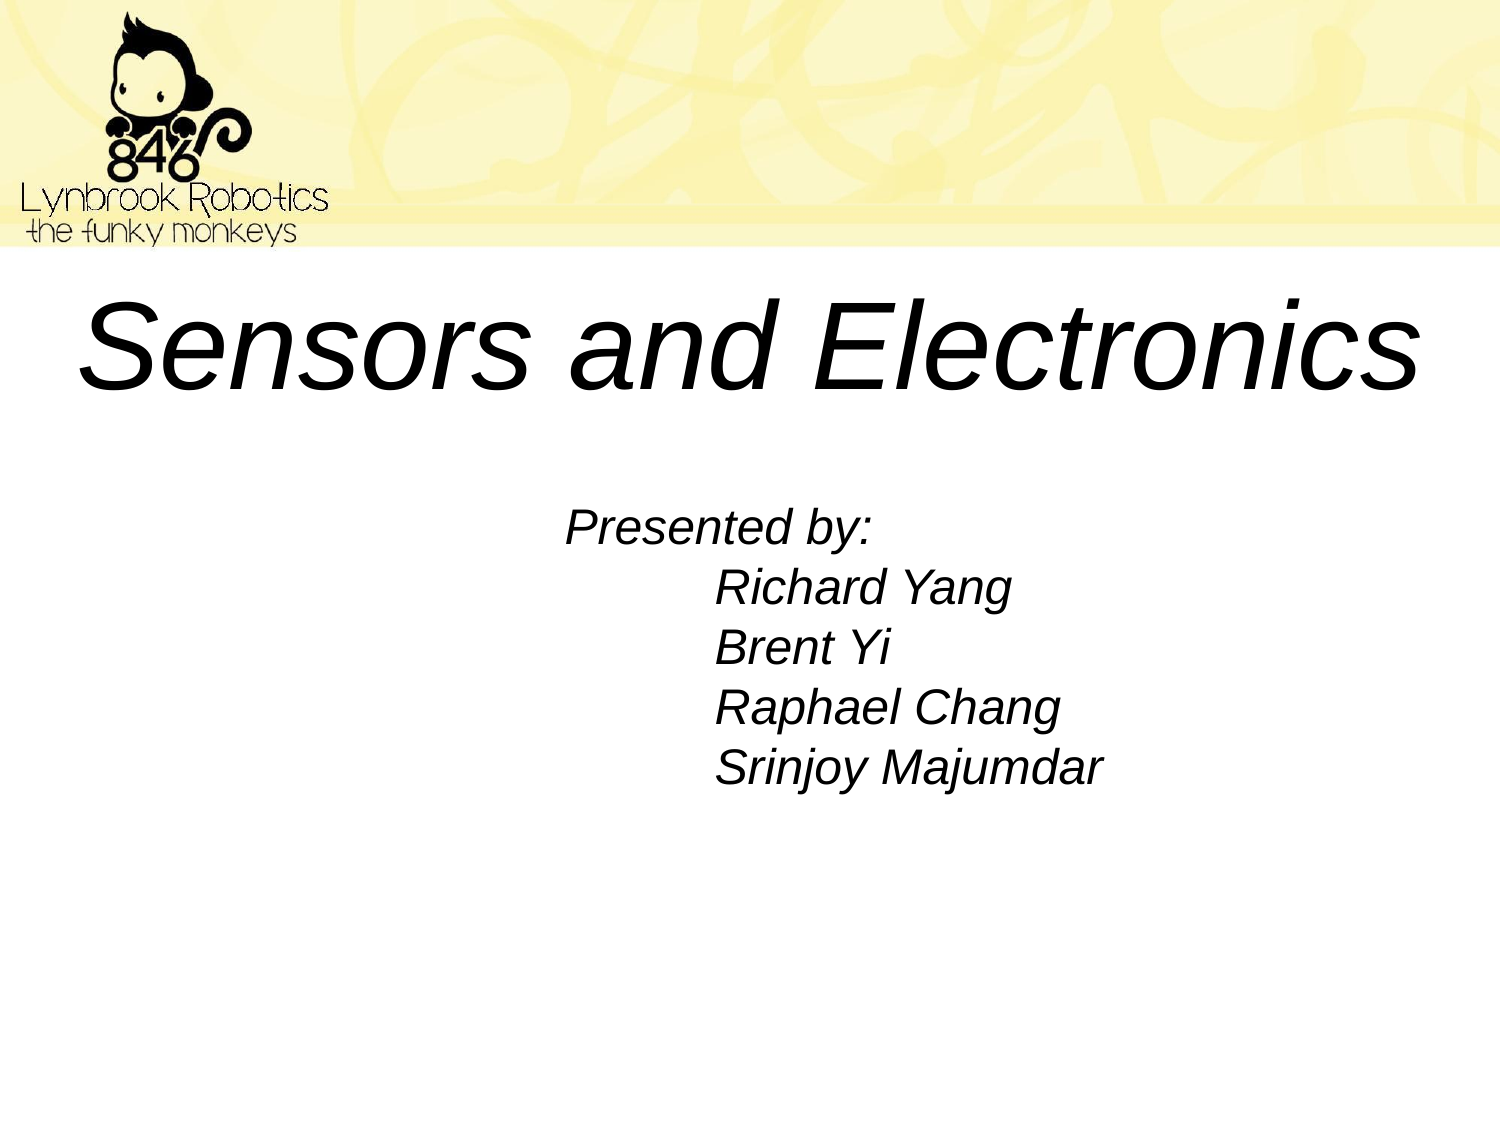

# Sensors and Electronics
Presented by:
	Richard Yang
	Brent Yi
	Raphael Chang	Srinjoy Majumdar